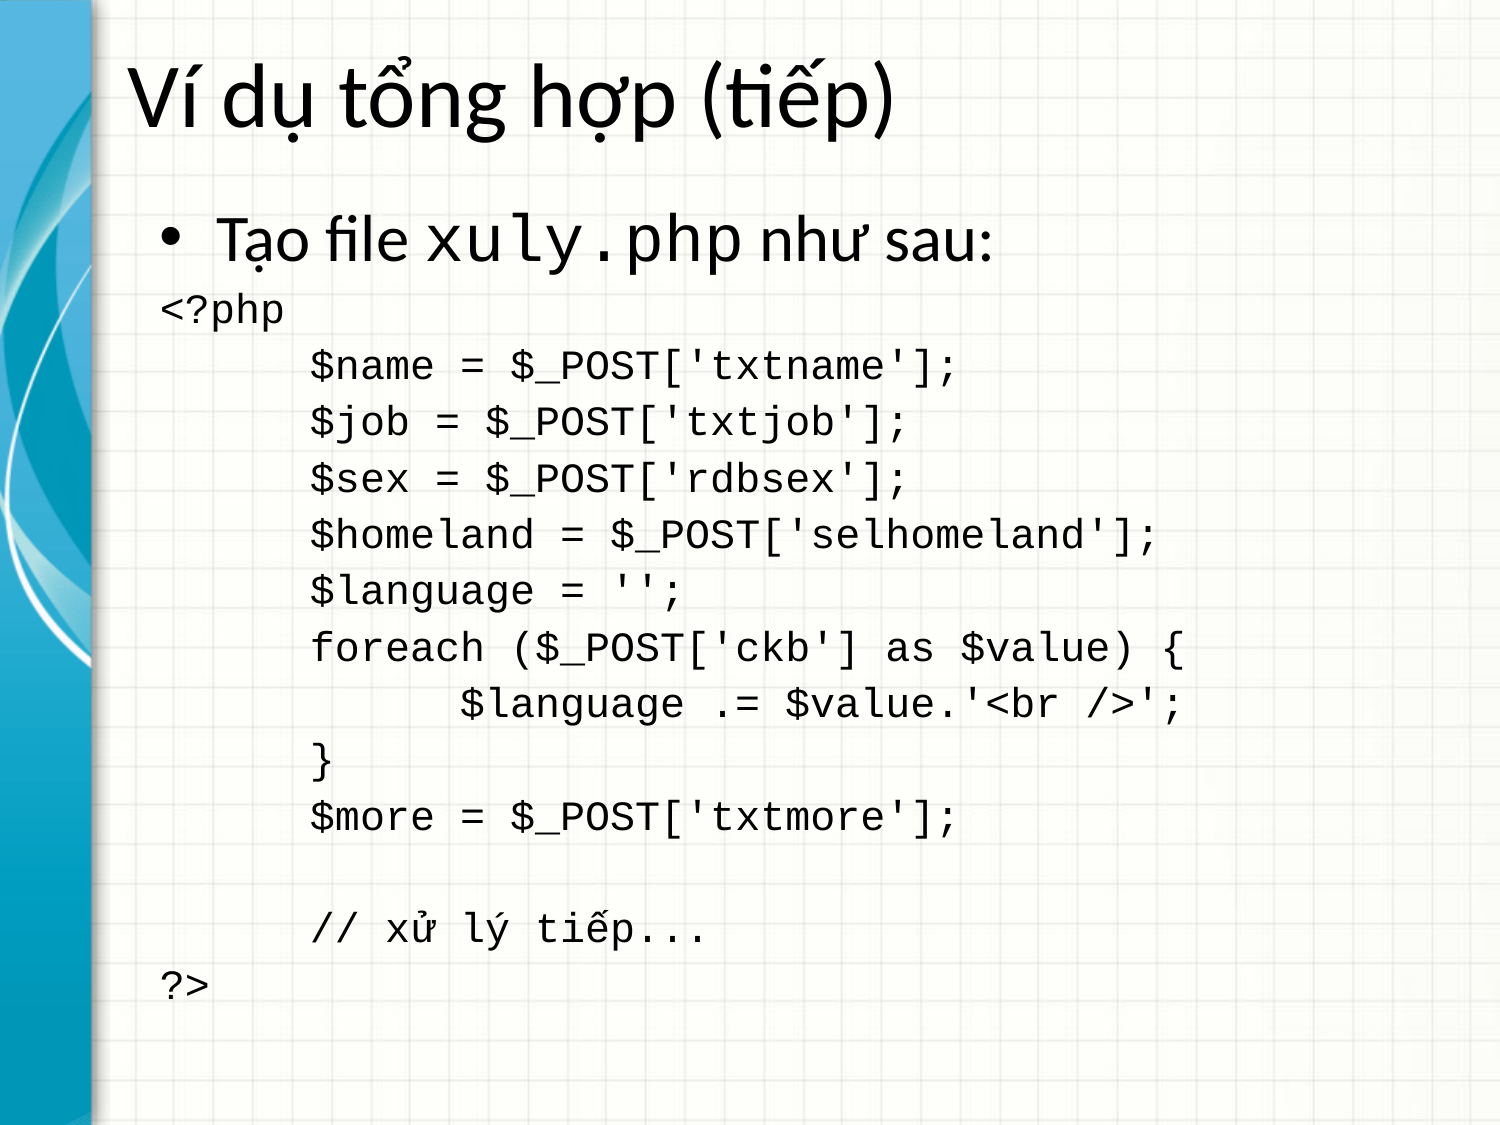

# Ví dụ tổng hợp (tiếp)
Tạo file xuly.php như sau:
<?php
	$name = $_POST['txtname'];
	$job = $_POST['txtjob'];
	$sex = $_POST['rdbsex'];
	$homeland = $_POST['selhomeland'];
	$language = '';
	foreach ($_POST['ckb'] as $value) {
		$language .= $value.'<br />';
	}
	$more = $_POST['txtmore'];

	// xử lý tiếp...
?>